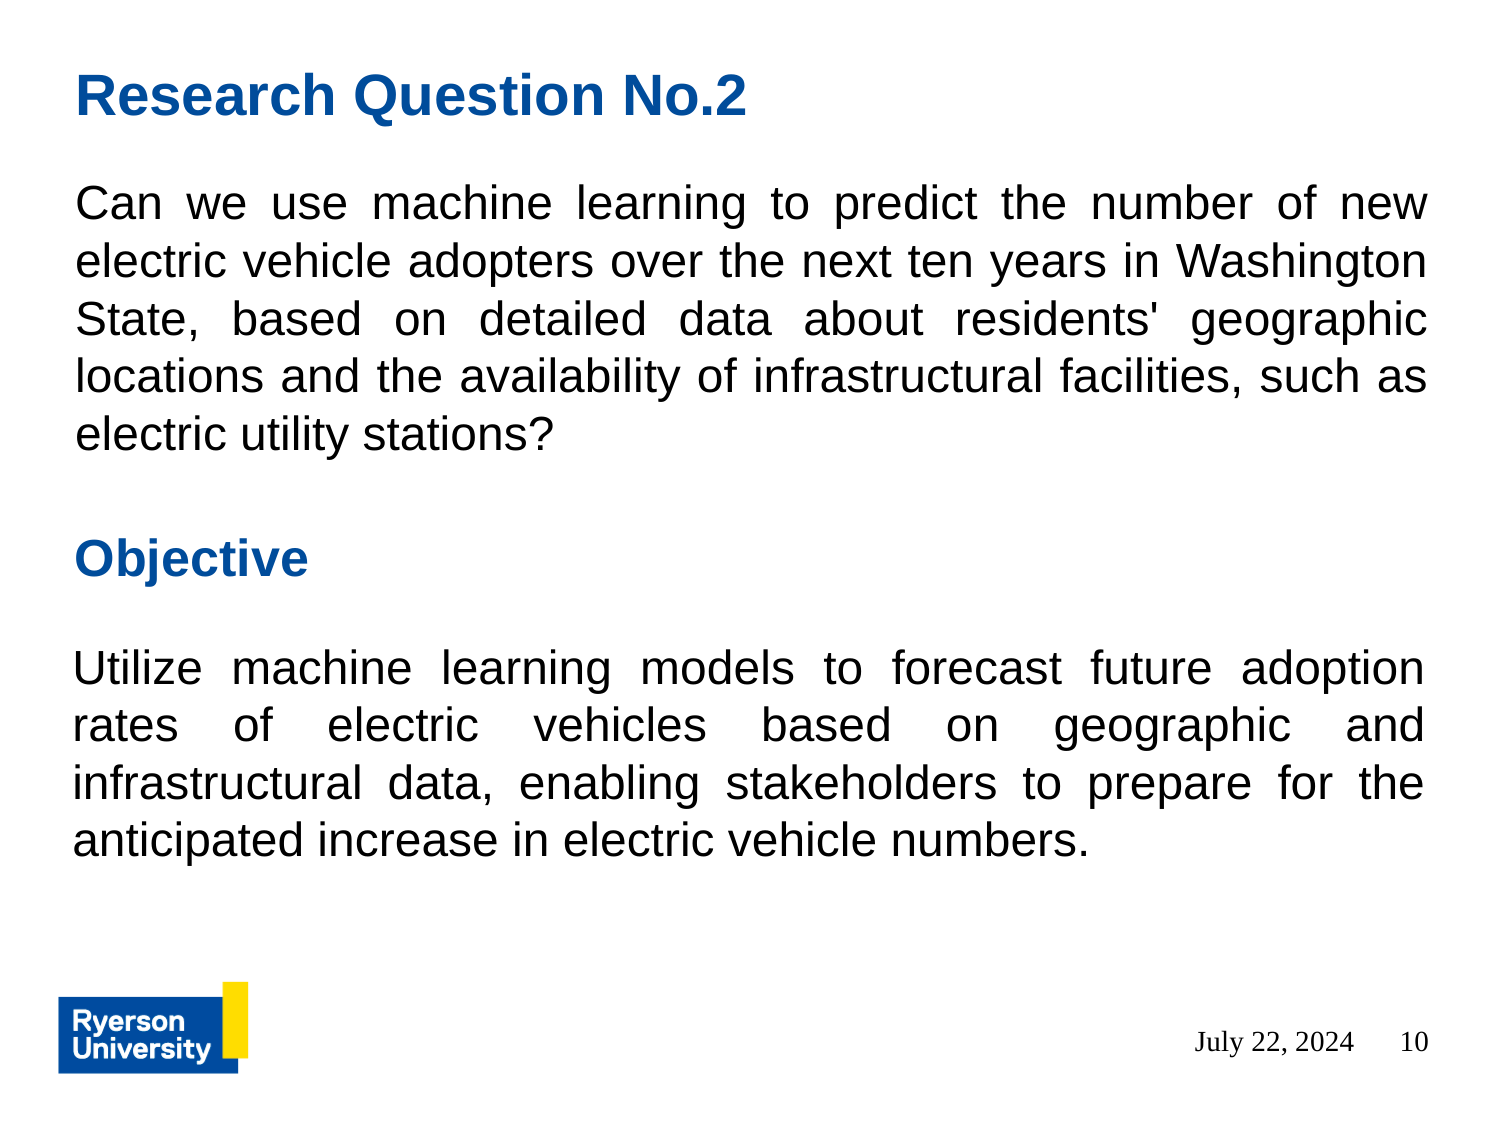

# Research Question No.2
Can we use machine learning to predict the number of new electric vehicle adopters over the next ten years in Washington State, based on detailed data about residents' geographic locations and the availability of infrastructural facilities, such as electric utility stations?
Objective
Utilize machine learning models to forecast future adoption rates of electric vehicles based on geographic and infrastructural data, enabling stakeholders to prepare for the anticipated increase in electric vehicle numbers.
July 22, 2024
10